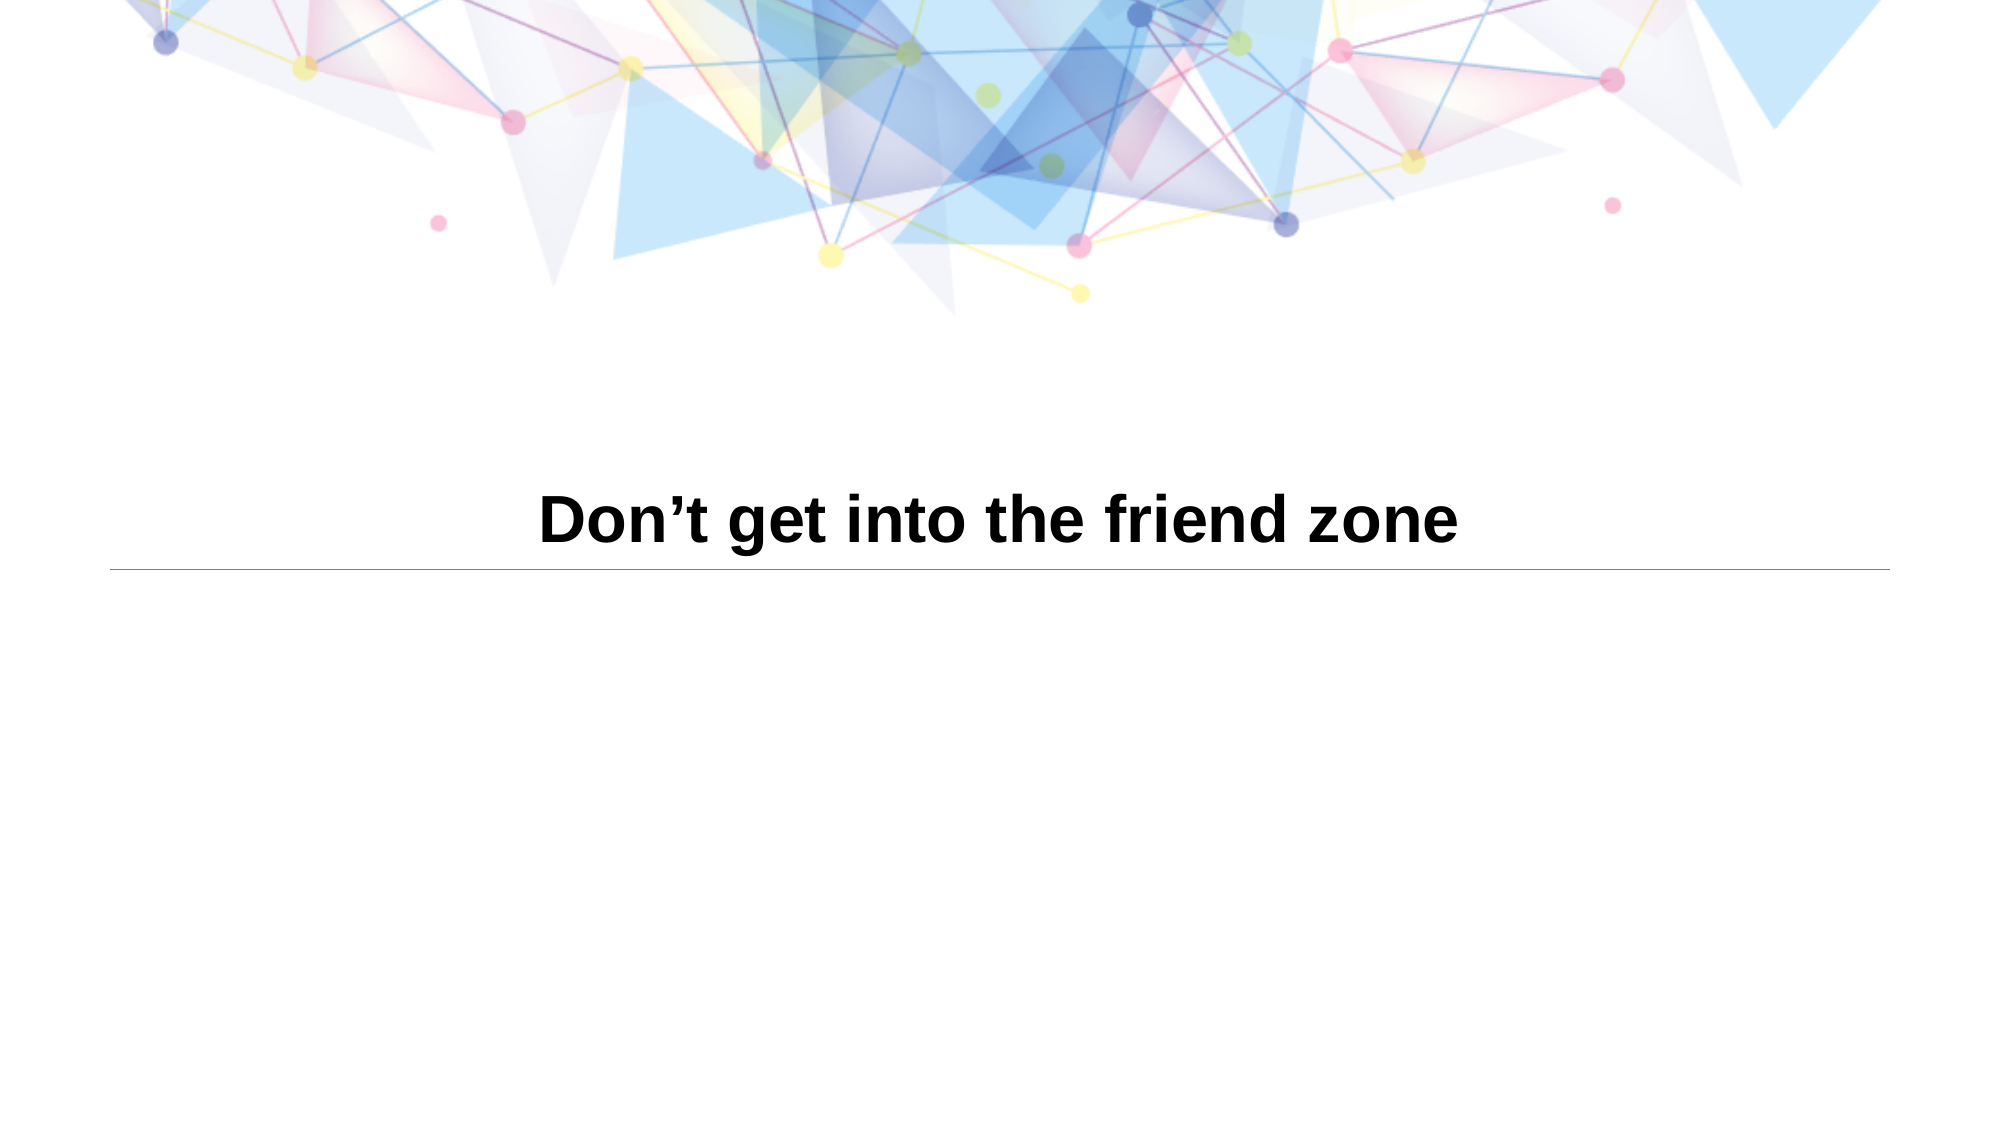

# Don’t get into the friend zone